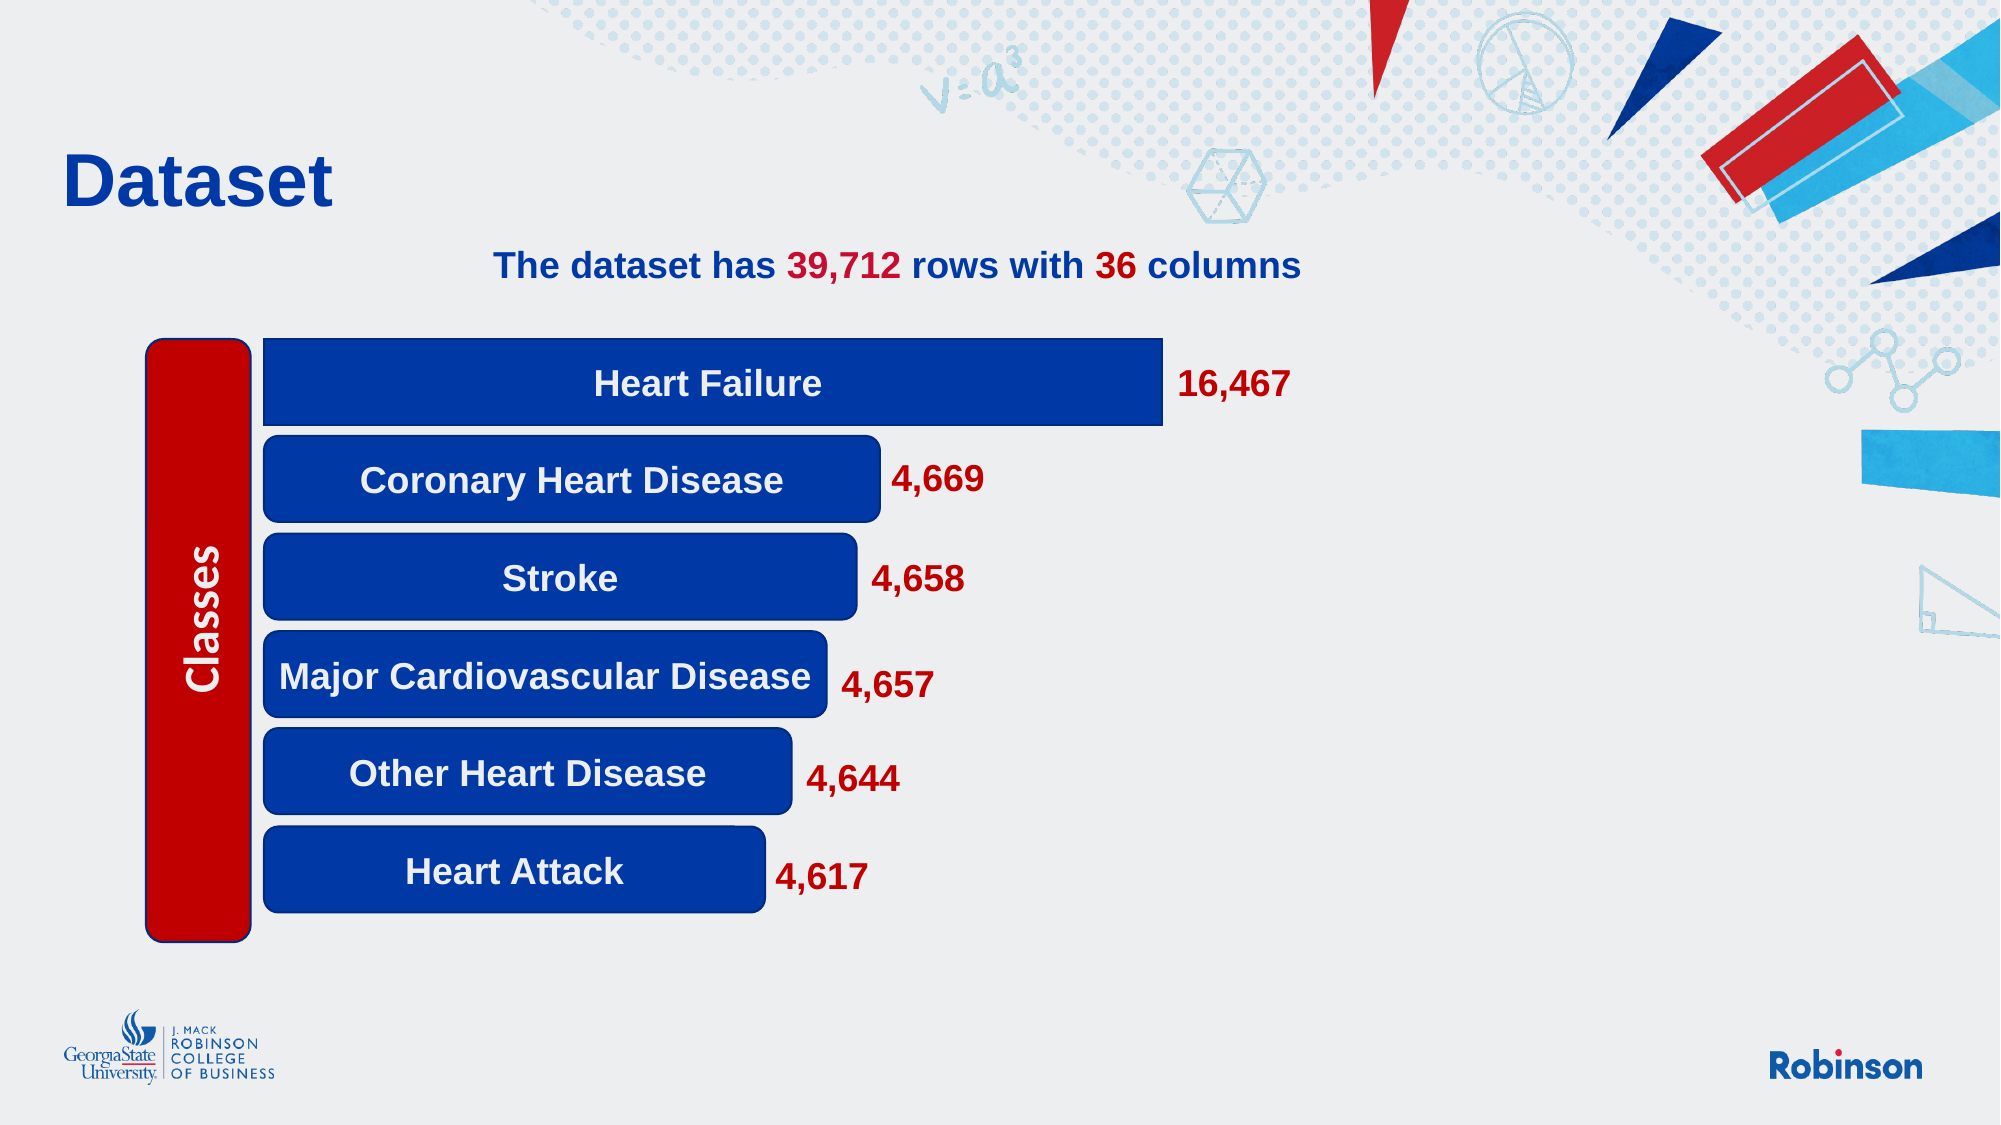

# Dataset
The dataset has 39,712 rows with 36 columns

Heart Failure
16,467
Coronary Heart Disease
4,669
Stroke
4,658
Classes
Major Cardiovascular Disease
4,657
Other Heart Disease
4,644
Heart Attack
4,617